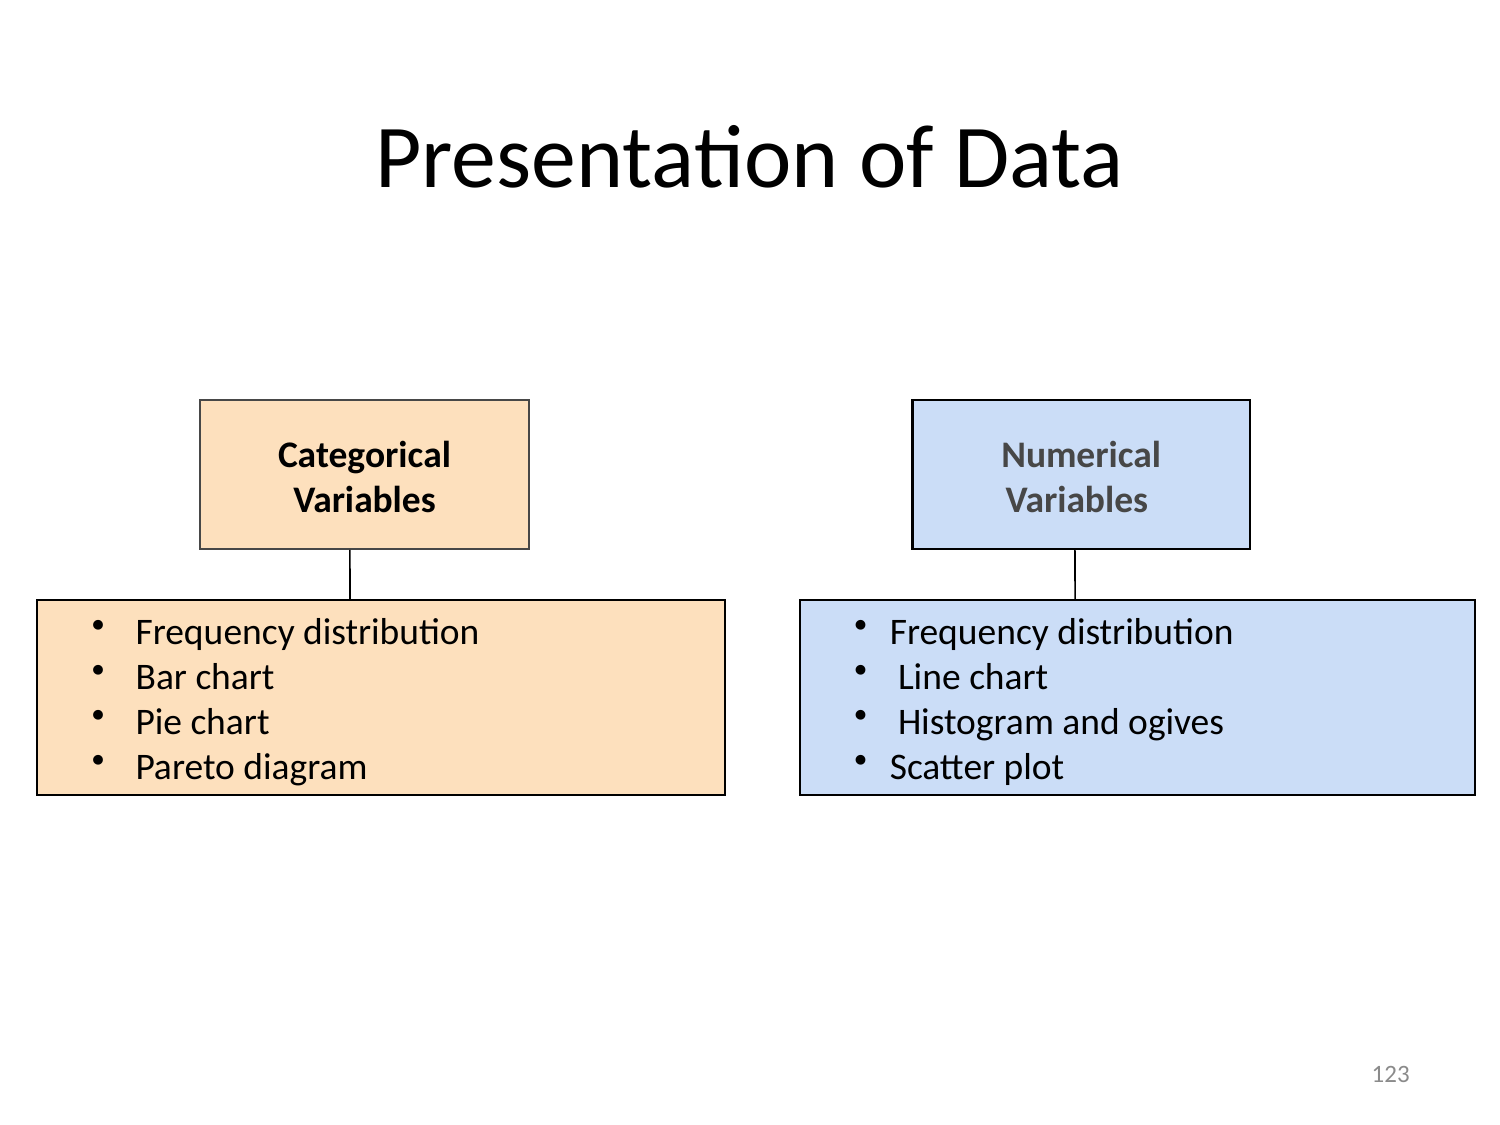

# Presentation of Data

Categorical
Variables
Numerical
Variables

 Frequency distribution
 Bar chart
 Pie chart
 Pareto diagram
Frequency distribution
 Line chart
 Histogram and ogives
Scatter plot
123